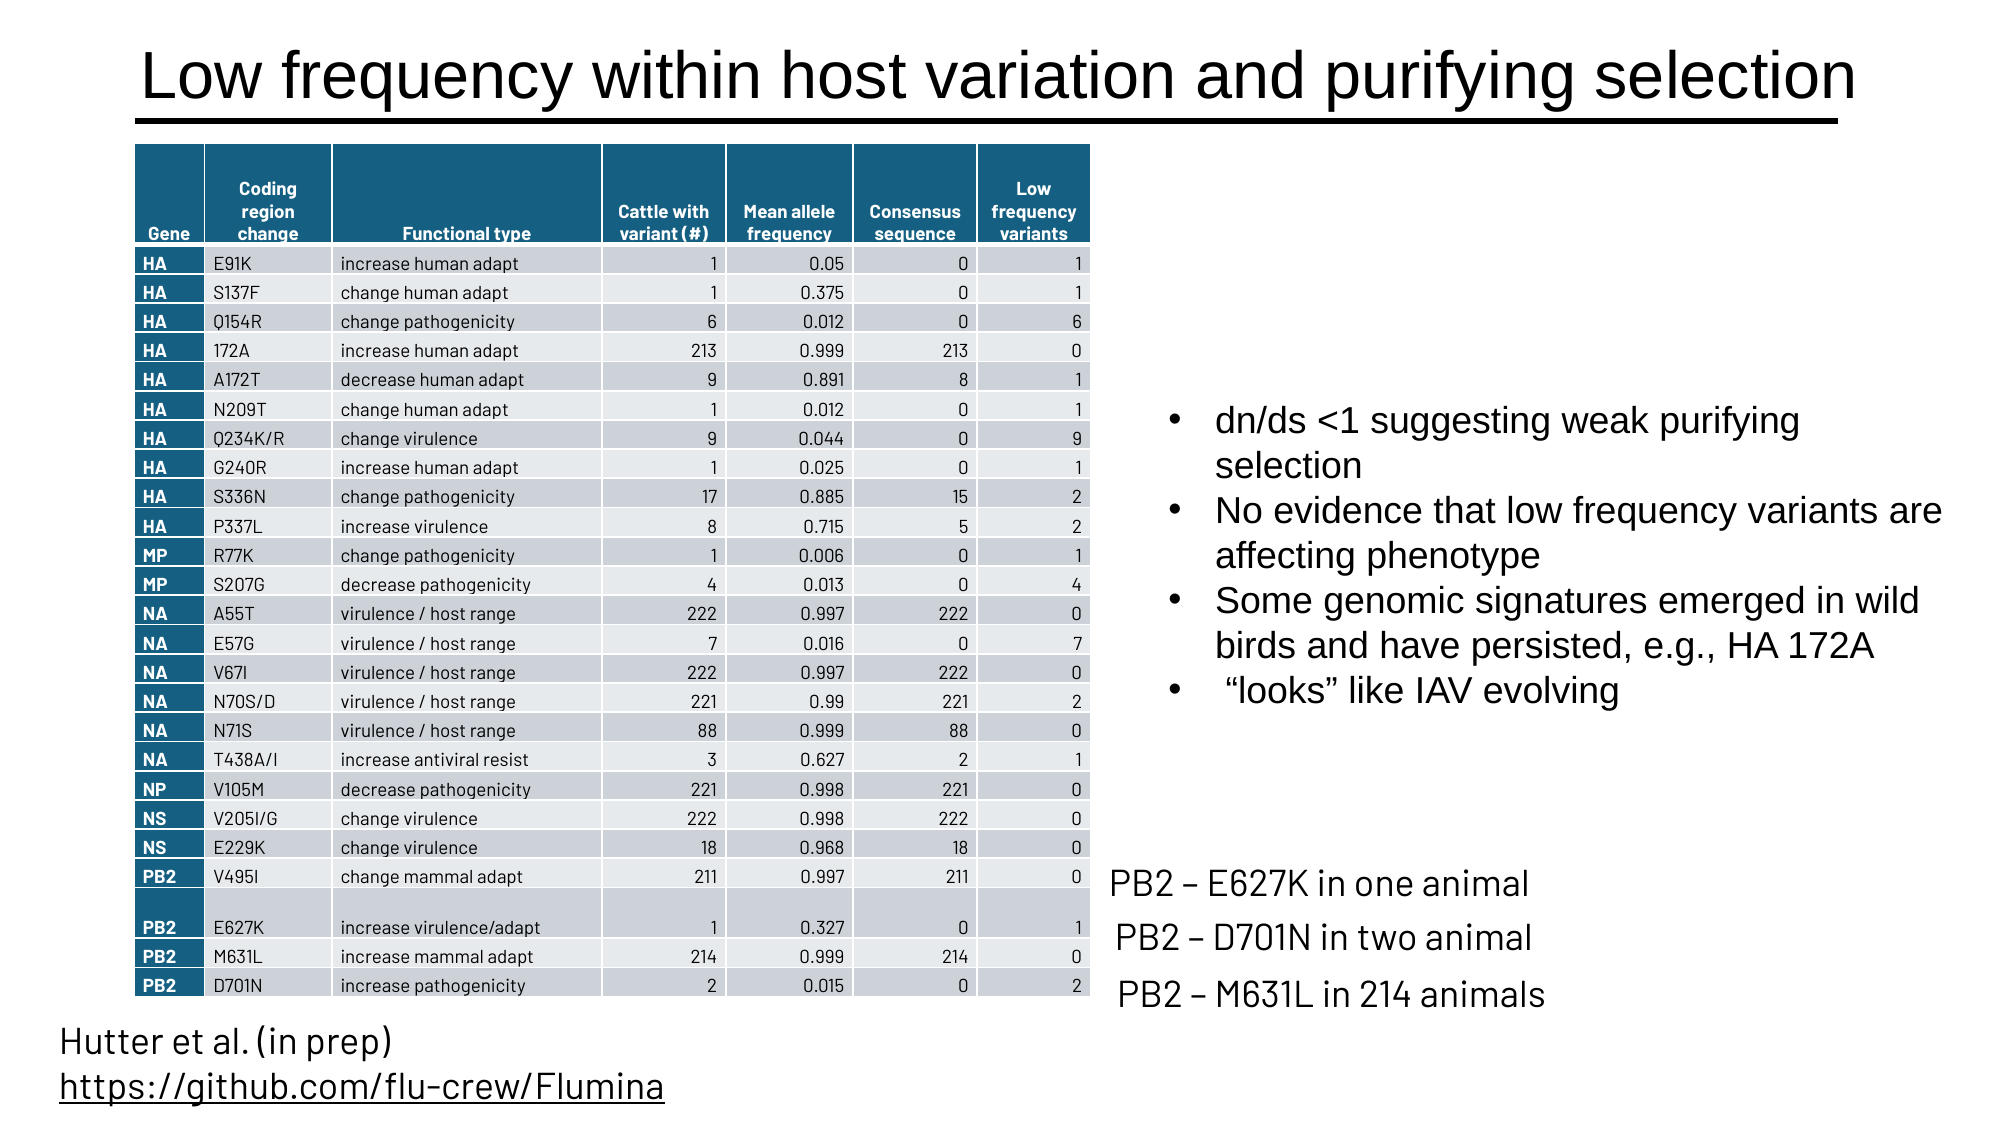

Low frequency within host variation and purifying selection
| Gene | Coding region change | Functional type | Cattle with variant (#) | Mean allele frequency | Consensus sequence | Low frequency variants |
| --- | --- | --- | --- | --- | --- | --- |
| HA | E91K | increase human adapt | 1 | 0.05 | 0 | 1 |
| HA | S137F | change human adapt | 1 | 0.375 | 0 | 1 |
| HA | Q154R | change pathogenicity | 6 | 0.012 | 0 | 6 |
| HA | 172A | increase human adapt | 213 | 0.999 | 213 | 0 |
| HA | A172T | decrease human adapt | 9 | 0.891 | 8 | 1 |
| HA | N209T | change human adapt | 1 | 0.012 | 0 | 1 |
| HA | Q234K/R | change virulence | 9 | 0.044 | 0 | 9 |
| HA | G240R | increase human adapt | 1 | 0.025 | 0 | 1 |
| HA | S336N | change pathogenicity | 17 | 0.885 | 15 | 2 |
| HA | P337L | increase virulence | 8 | 0.715 | 5 | 2 |
| MP | R77K | change pathogenicity | 1 | 0.006 | 0 | 1 |
| MP | S207G | decrease pathogenicity | 4 | 0.013 | 0 | 4 |
| NA | A55T | virulence / host range | 222 | 0.997 | 222 | 0 |
| NA | E57G | virulence / host range | 7 | 0.016 | 0 | 7 |
| NA | V67I | virulence / host range | 222 | 0.997 | 222 | 0 |
| NA | N70S/D | virulence / host range | 221 | 0.99 | 221 | 2 |
| NA | N71S | virulence / host range | 88 | 0.999 | 88 | 0 |
| NA | T438A/I | increase antiviral resist | 3 | 0.627 | 2 | 1 |
| NP | V105M | decrease pathogenicity | 221 | 0.998 | 221 | 0 |
| NS | V205I/G | change virulence | 222 | 0.998 | 222 | 0 |
| NS | E229K | change virulence | 18 | 0.968 | 18 | 0 |
| PB2 | V495I | change mammal adapt | 211 | 0.997 | 211 | 0 |
| PB2 | E627K | increase virulence/adapt | 1 | 0.327 | 0 | 1 |
| PB2 | M631L | increase mammal adapt | 214 | 0.999 | 214 | 0 |
| PB2 | D701N | increase pathogenicity | 2 | 0.015 | 0 | 2 |
dn/ds <1 suggesting weak purifying selection
No evidence that low frequency variants are affecting phenotype
Some genomic signatures emerged in wild birds and have persisted, e.g., HA 172A
 “looks” like IAV evolving
PB2 – E627K in one animal
PB2 – D701N in two animal
PB2 – M631L in 214 animals
Hutter et al. (in prep)
https://github.com/flu-crew/Flumina